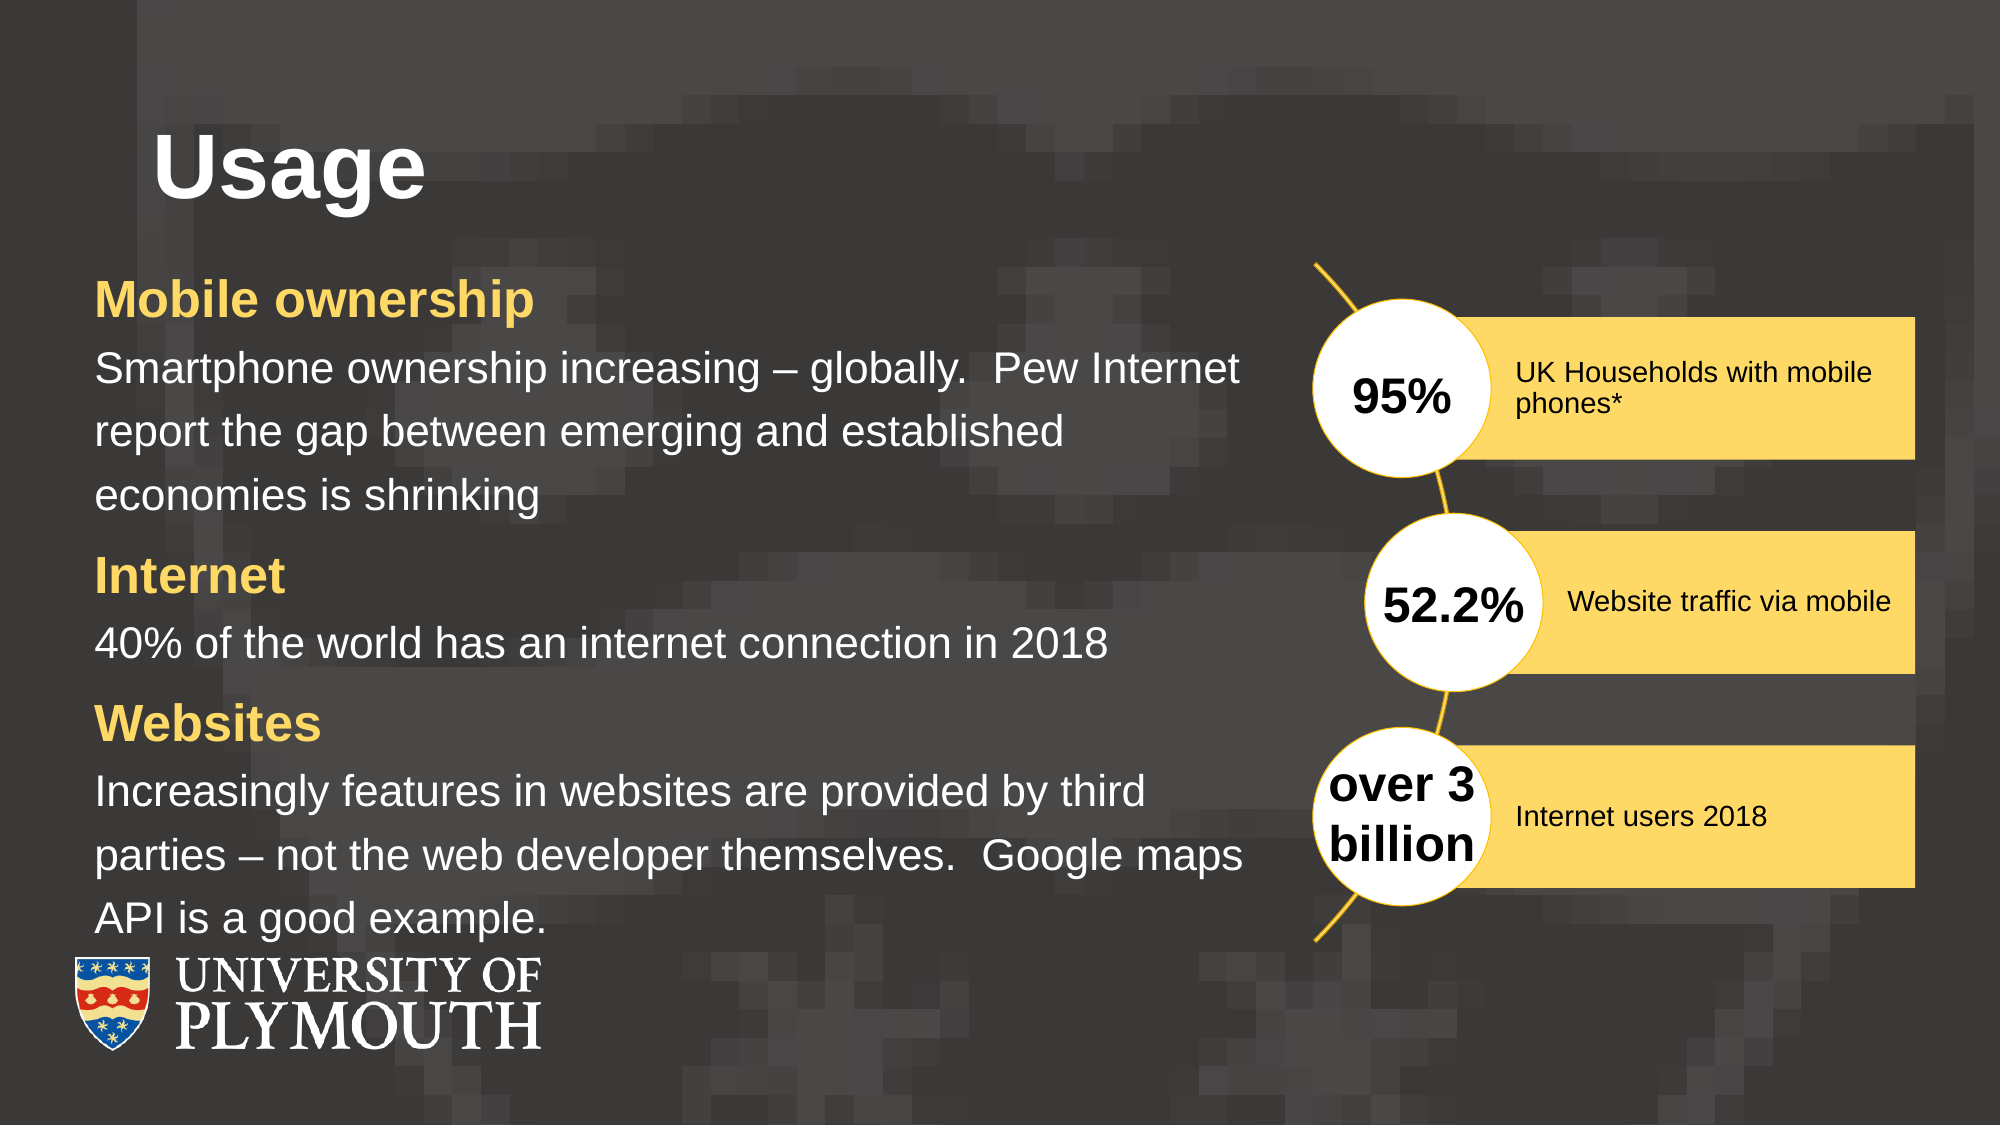

# Usage
Mobile ownership
Smartphone ownership increasing – globally.  Pew Internet report the gap between emerging and established economies is shrinking
Internet
40% of the world has an internet connection in 2018
Websites
Increasingly features in websites are provided by third parties – not the web developer themselves.  Google maps API is a good example.
UK Households with mobile phones*
Website traffic via mobile
Internet users 2018
95%
52.2%
over 3 billion